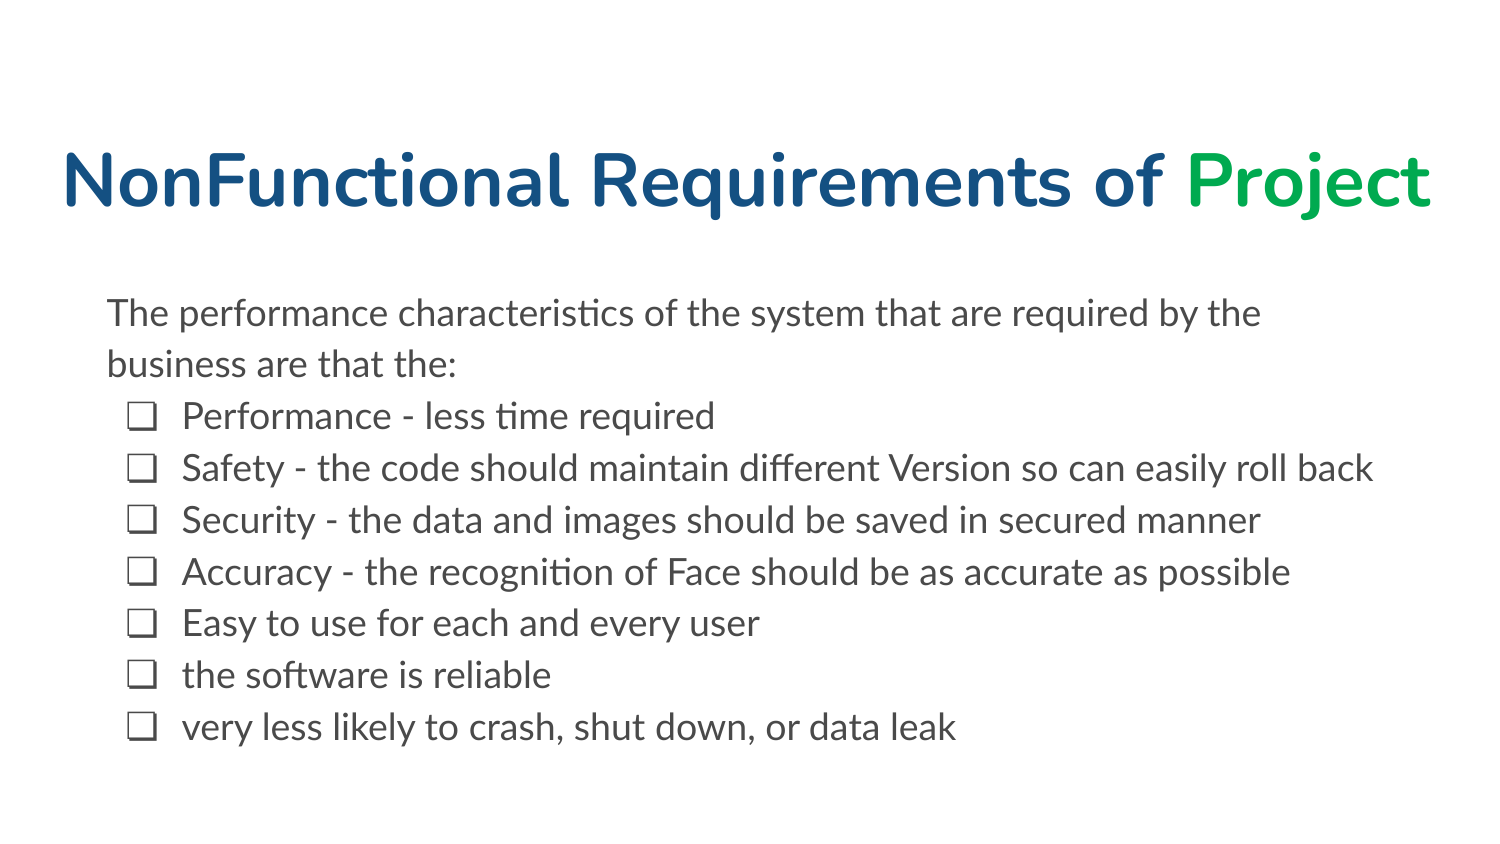

NonFunctional Requirements of Project
# The performance characteristics of the system that are required by the business are that the:
Performance - less time required
Safety - the code should maintain different Version so can easily roll back
Security - the data and images should be saved in secured manner
Accuracy - the recognition of Face should be as accurate as possible
Easy to use for each and every user
the software is reliable
very less likely to crash, shut down, or data leak